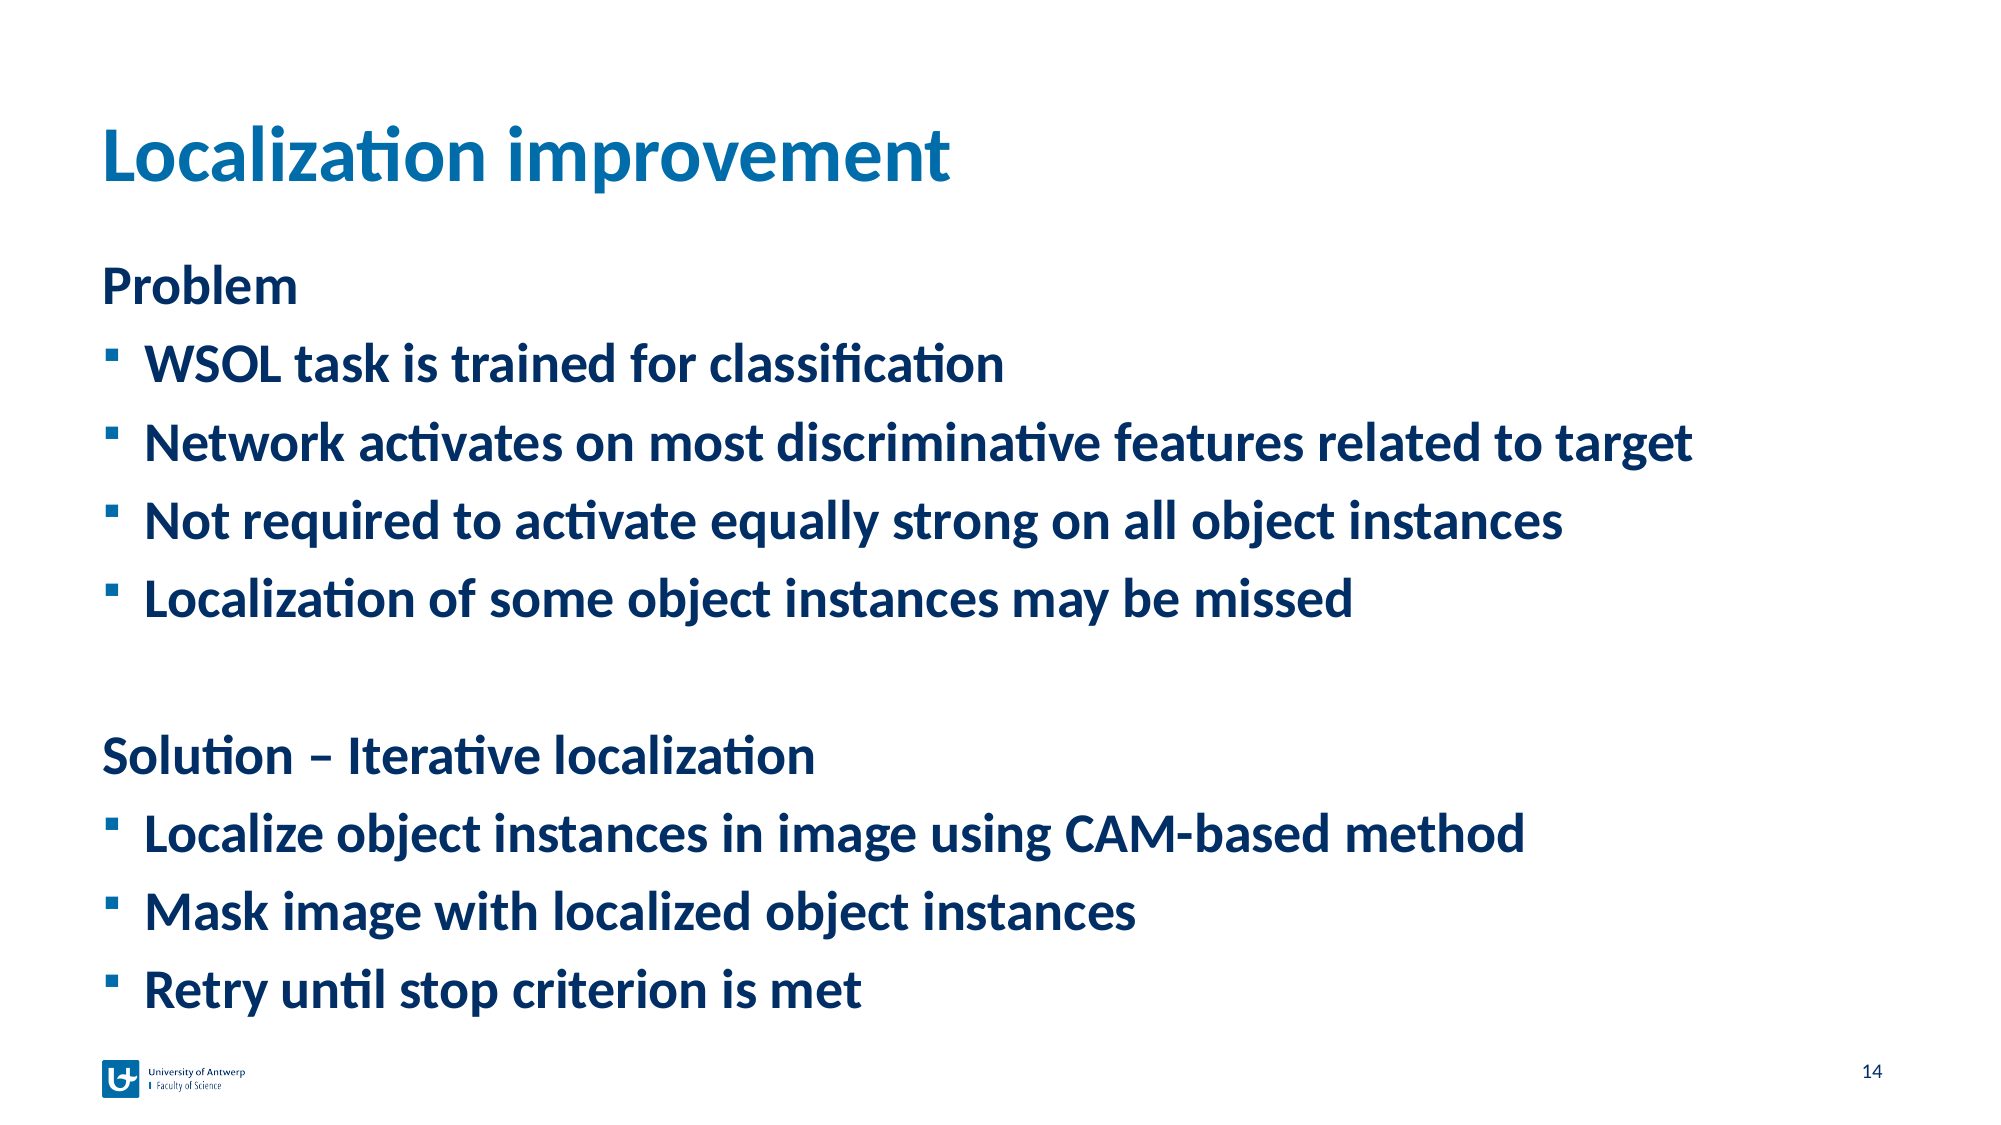

# Localization improvement
Problem
WSOL task is trained for classification
Network activates on most discriminative features related to target
Not required to activate equally strong on all object instances
Localization of some object instances may be missed

Solution – Iterative localization
Localize object instances in image using CAM-based method
Mask image with localized object instances
Retry until stop criterion is met

14